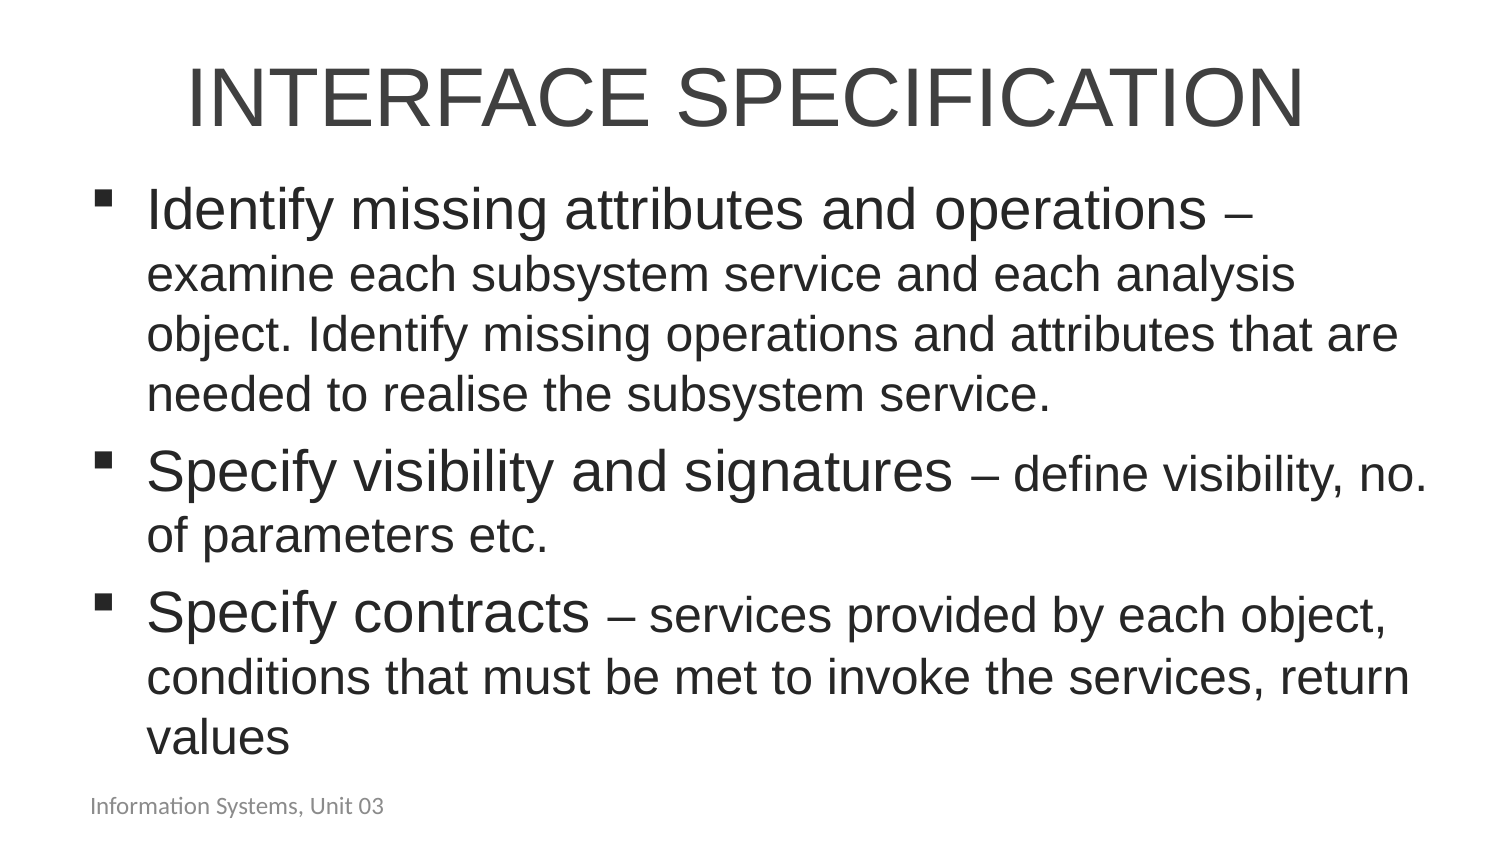

# Interface specification
Identify missing attributes and operations – examine each subsystem service and each analysis object. Identify missing operations and attributes that are needed to realise the subsystem service.
Specify visibility and signatures – define visibility, no. of parameters etc.
Specify contracts – services provided by each object, conditions that must be met to invoke the services, return values
Information Systems, Unit 03
148